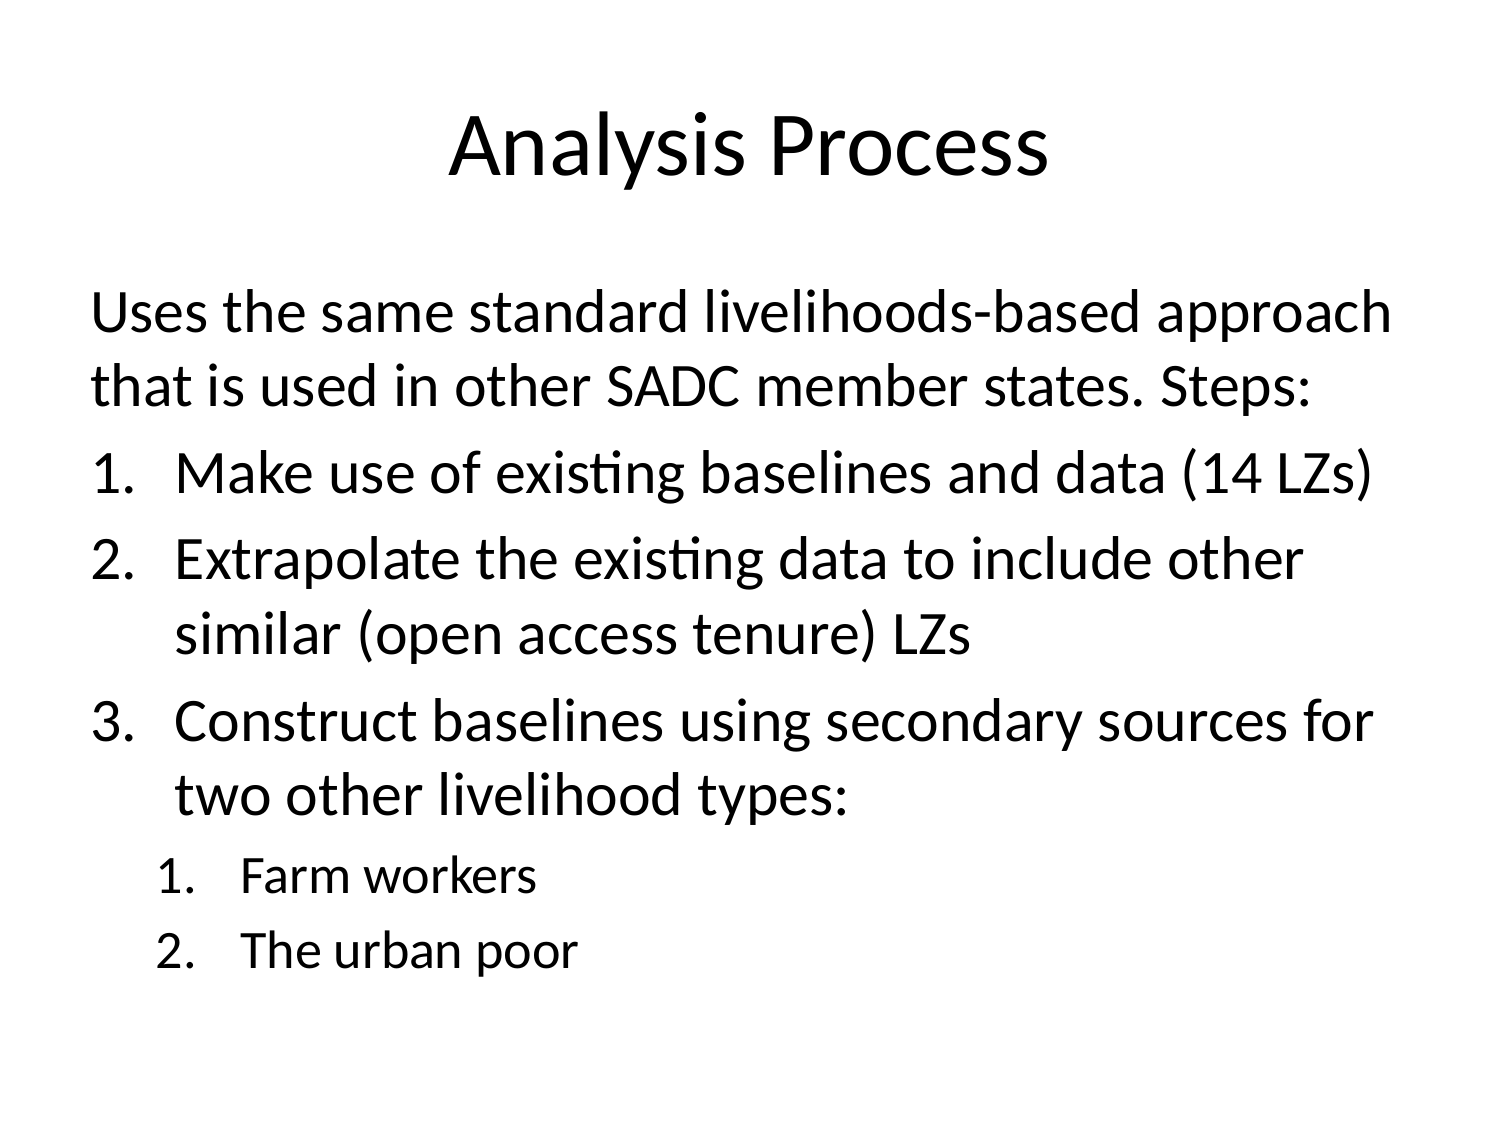

# Analysis Process
Uses the same standard livelihoods-based approach that is used in other SADC member states. Steps:
Make use of existing baselines and data (14 LZs)
Extrapolate the existing data to include other similar (open access tenure) LZs
Construct baselines using secondary sources for two other livelihood types:
Farm workers
The urban poor